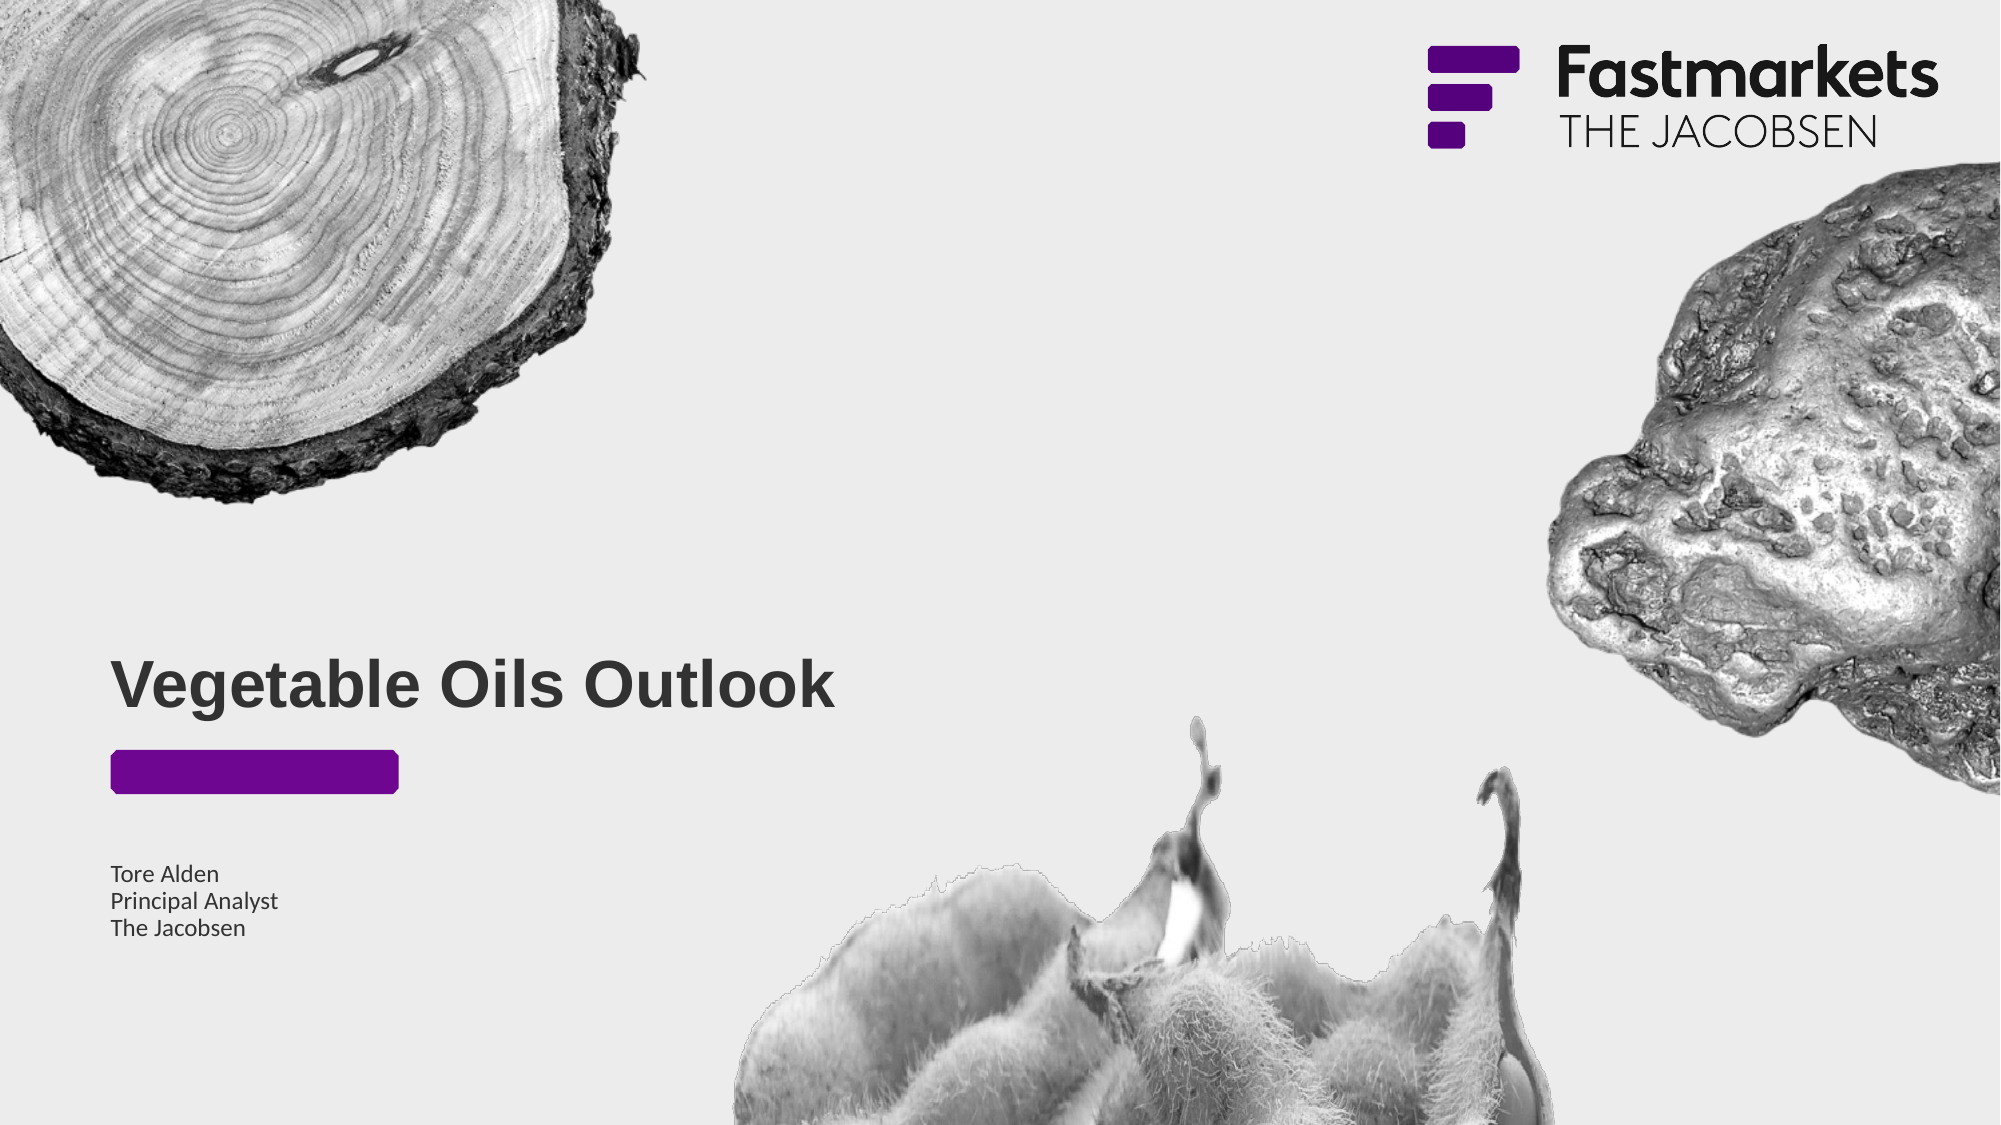

Vegetable Oils Outlook

# Tore Alden Principal Analyst The Jacobsen